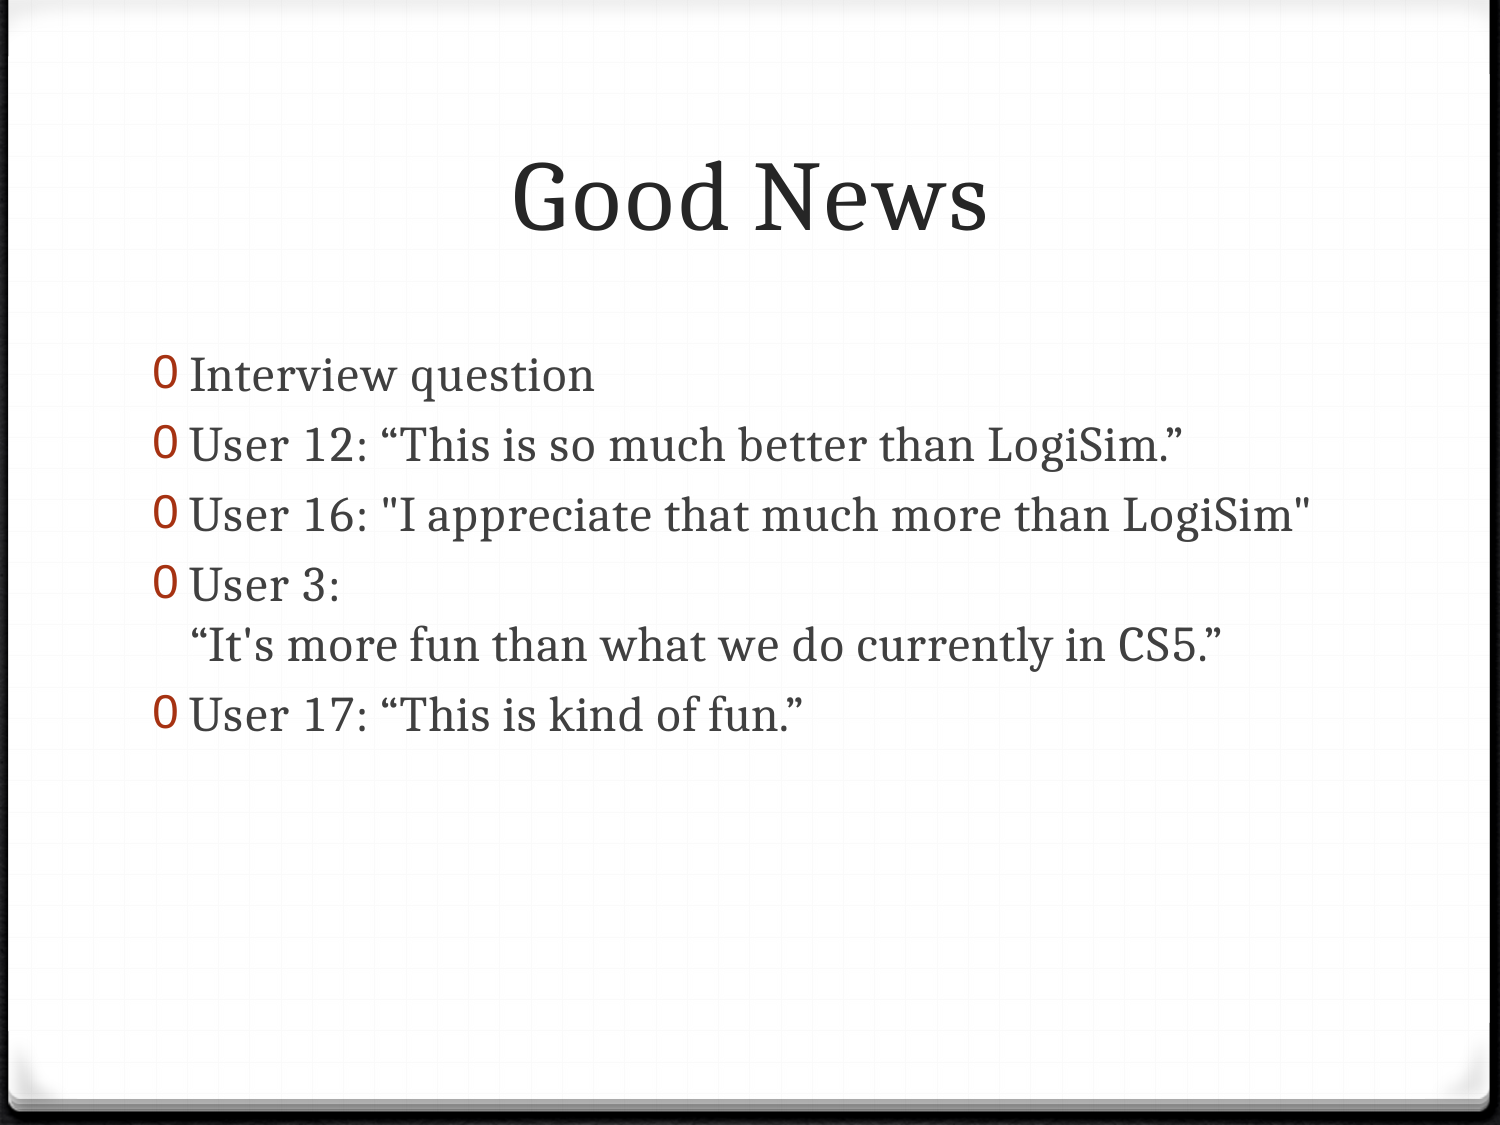

# Good News
Interview question
User 12: “This is so much better than LogiSim.”
User 16: "I appreciate that much more than LogiSim"
User 3: “It's more fun than what we do currently in CS5.”
User 17: “This is kind of fun.”